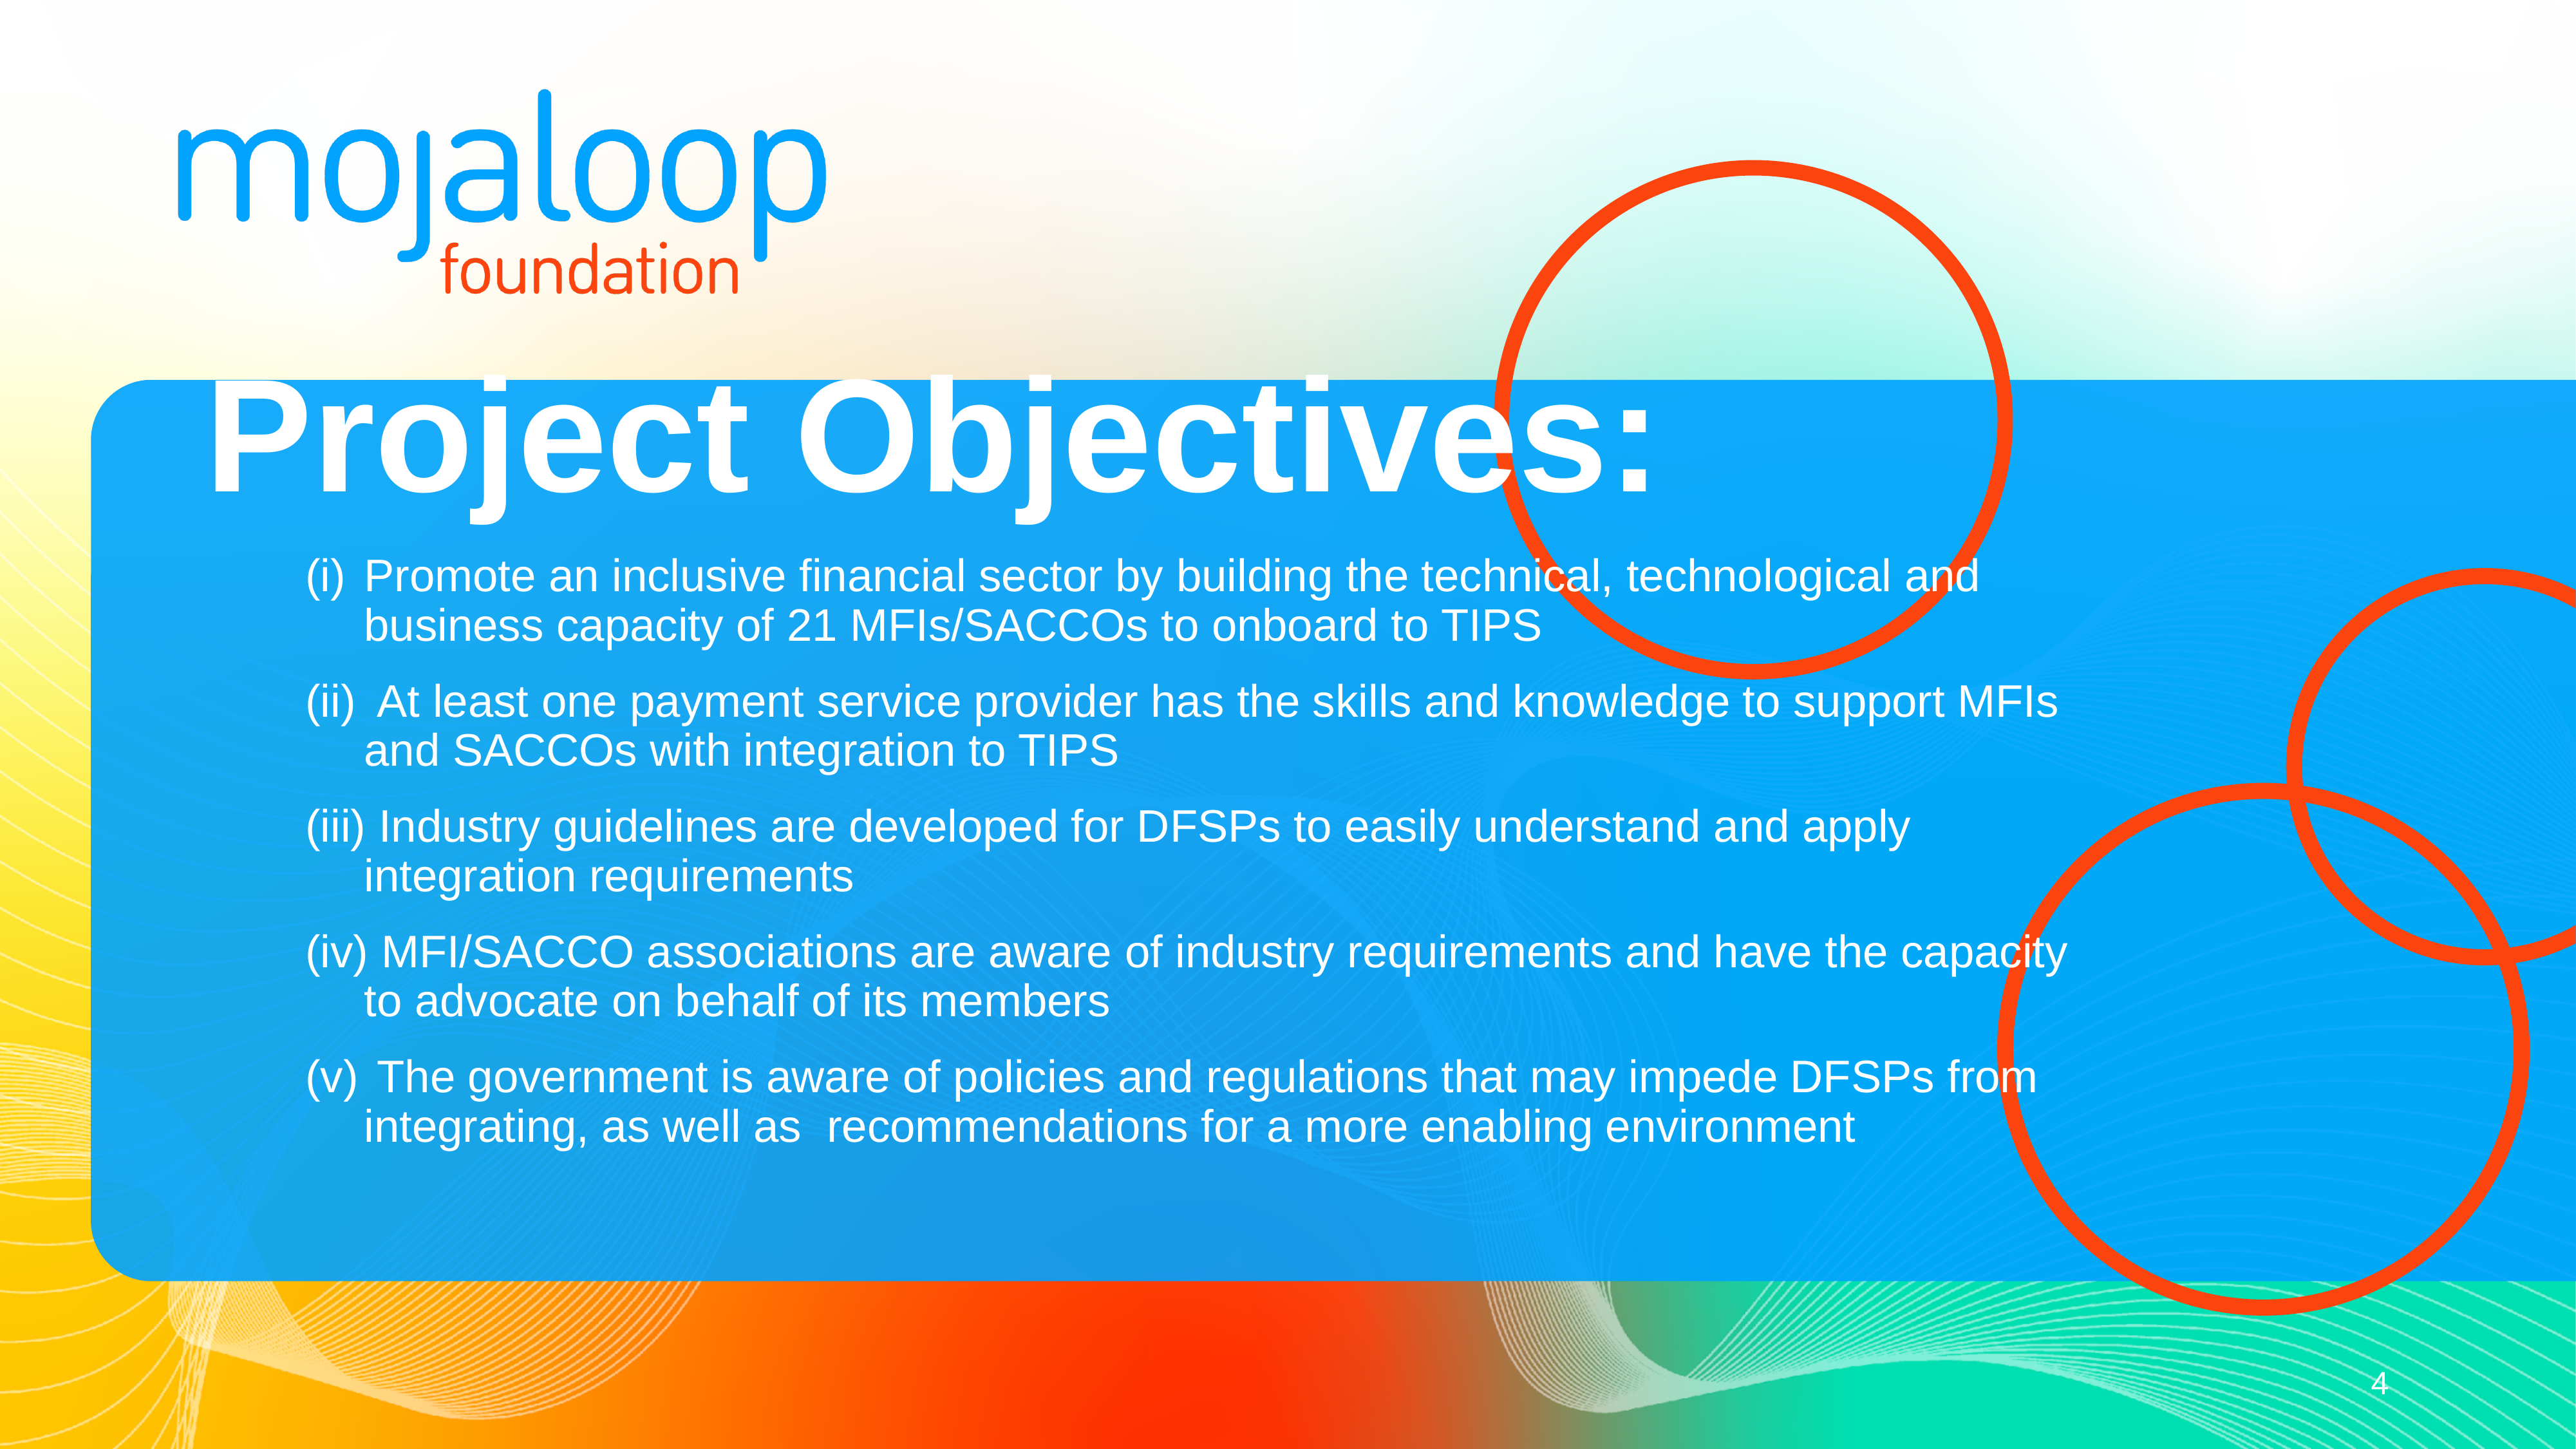

# Project Objectives:
Promote an inclusive financial sector by building the technical, technological and business capacity of 21 MFIs/SACCOs to onboard to TIPS
 At least one payment service provider has the skills and knowledge to support MFIs and SACCOs with integration to TIPS
 Industry guidelines are developed for DFSPs to easily understand and apply integration requirements
 MFI/SACCO associations are aware of industry requirements and have the capacity to advocate on behalf of its members
 The government is aware of policies and regulations that may impede DFSPs from integrating, as well as  recommendations for a more enabling environment
4